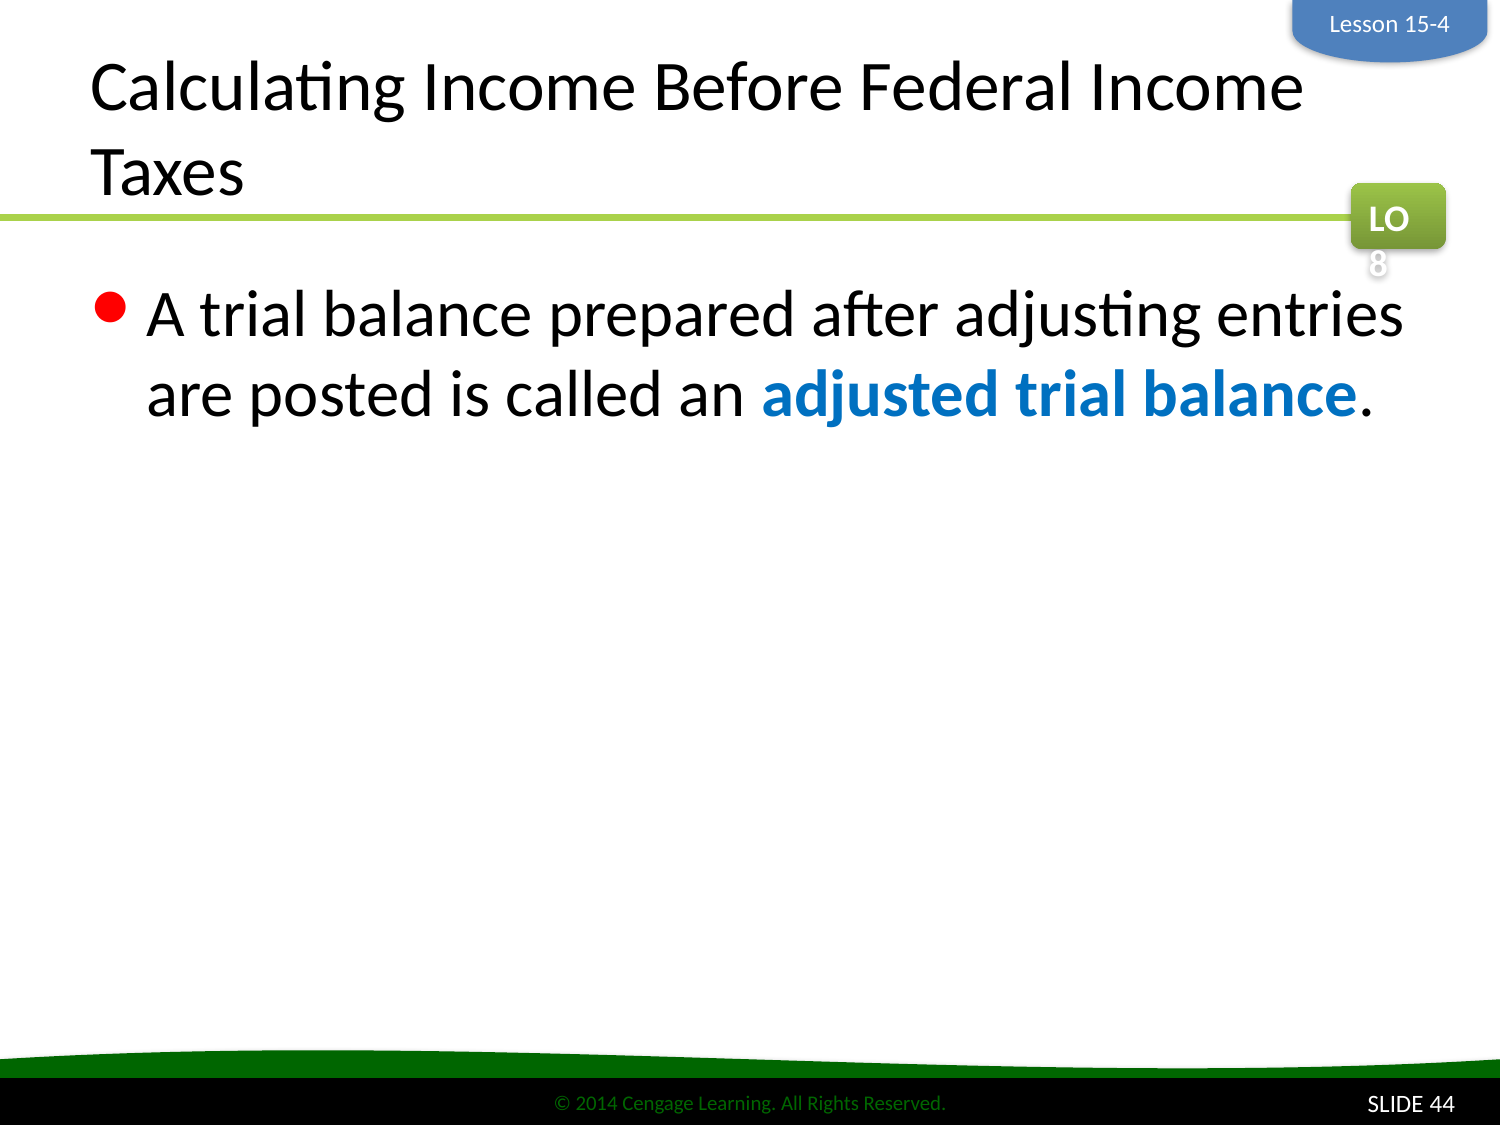

Lesson 15-4

# Calculating Income Before Federal Income Taxes
LO8
A trial balance prepared after adjusting entries are posted is called an adjusted trial balance.
SLIDE 44